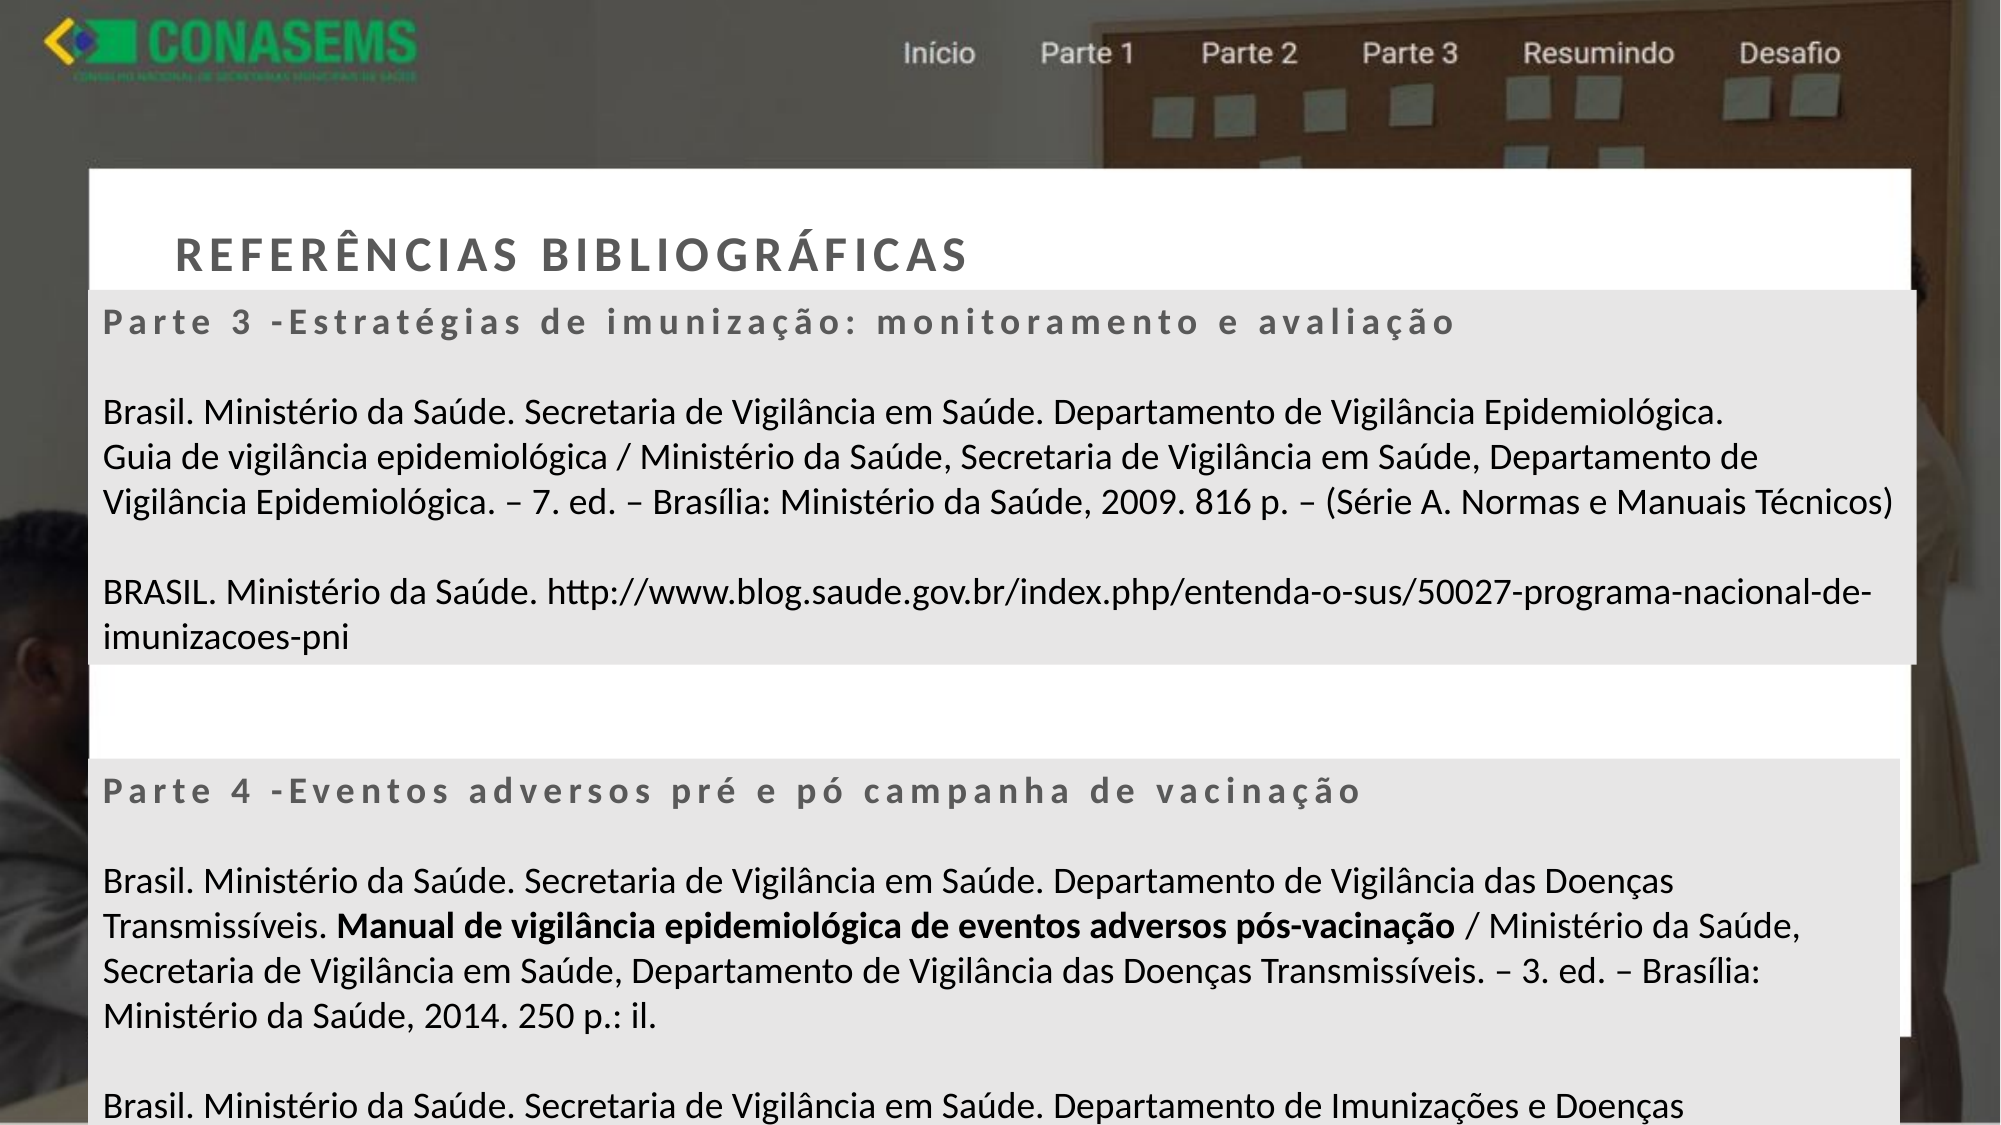

REFERÊNCIAS BIBLIOGRÁFICAS
Parte 3 -Estratégias de imunização: monitoramento e avaliação

Brasil. Ministério da Saúde. Secretaria de Vigilância em Saúde. Departamento de Vigilância Epidemiológica.
Guia de vigilância epidemiológica / Ministério da Saúde, Secretaria de Vigilância em Saúde, Departamento de Vigilância Epidemiológica. – 7. ed. – Brasília: Ministério da Saúde, 2009. 816 p. – (Série A. Normas e Manuais Técnicos)

BRASIL. Ministério da Saúde. http://www.blog.saude.gov.br/index.php/entenda-o-sus/50027-programa-nacional-de-imunizacoes-pni
Parte 4 -Eventos adversos pré e pó campanha de vacinação

Brasil. Ministério da Saúde. Secretaria de Vigilância em Saúde. Departamento de Vigilância das Doenças Transmissíveis. Manual de vigilância epidemiológica de eventos adversos pós-vacinação / Ministério da Saúde, Secretaria de Vigilância em Saúde, Departamento de Vigilância das Doenças Transmissíveis. – 3. ed. – Brasília: Ministério da Saúde, 2014. 250 p.: il.

Brasil. Ministério da Saúde. Secretaria de Vigilância em Saúde. Departamento de Imunizações e Doenças Transmissíveis. Manual de vigilância epidemiológica de eventos adversos pós-vacinação [recurso eletrônico] / Ministério da Saúde, Secretaria de Vigilância em Saúde, Departamento de Imunizações e Doenças Transmissíveis. – 4. ed. – Brasília: Ministério da Saúde, 2020. 340 p. Modo de acesso: World Wide Web:
http://bvsms.saude.gov.br/bvs/publicacoes/manual_vigilancia_epidemiologica_eventos_vacinacao_4ed.pdf ISBN 978-85-334-2839-3